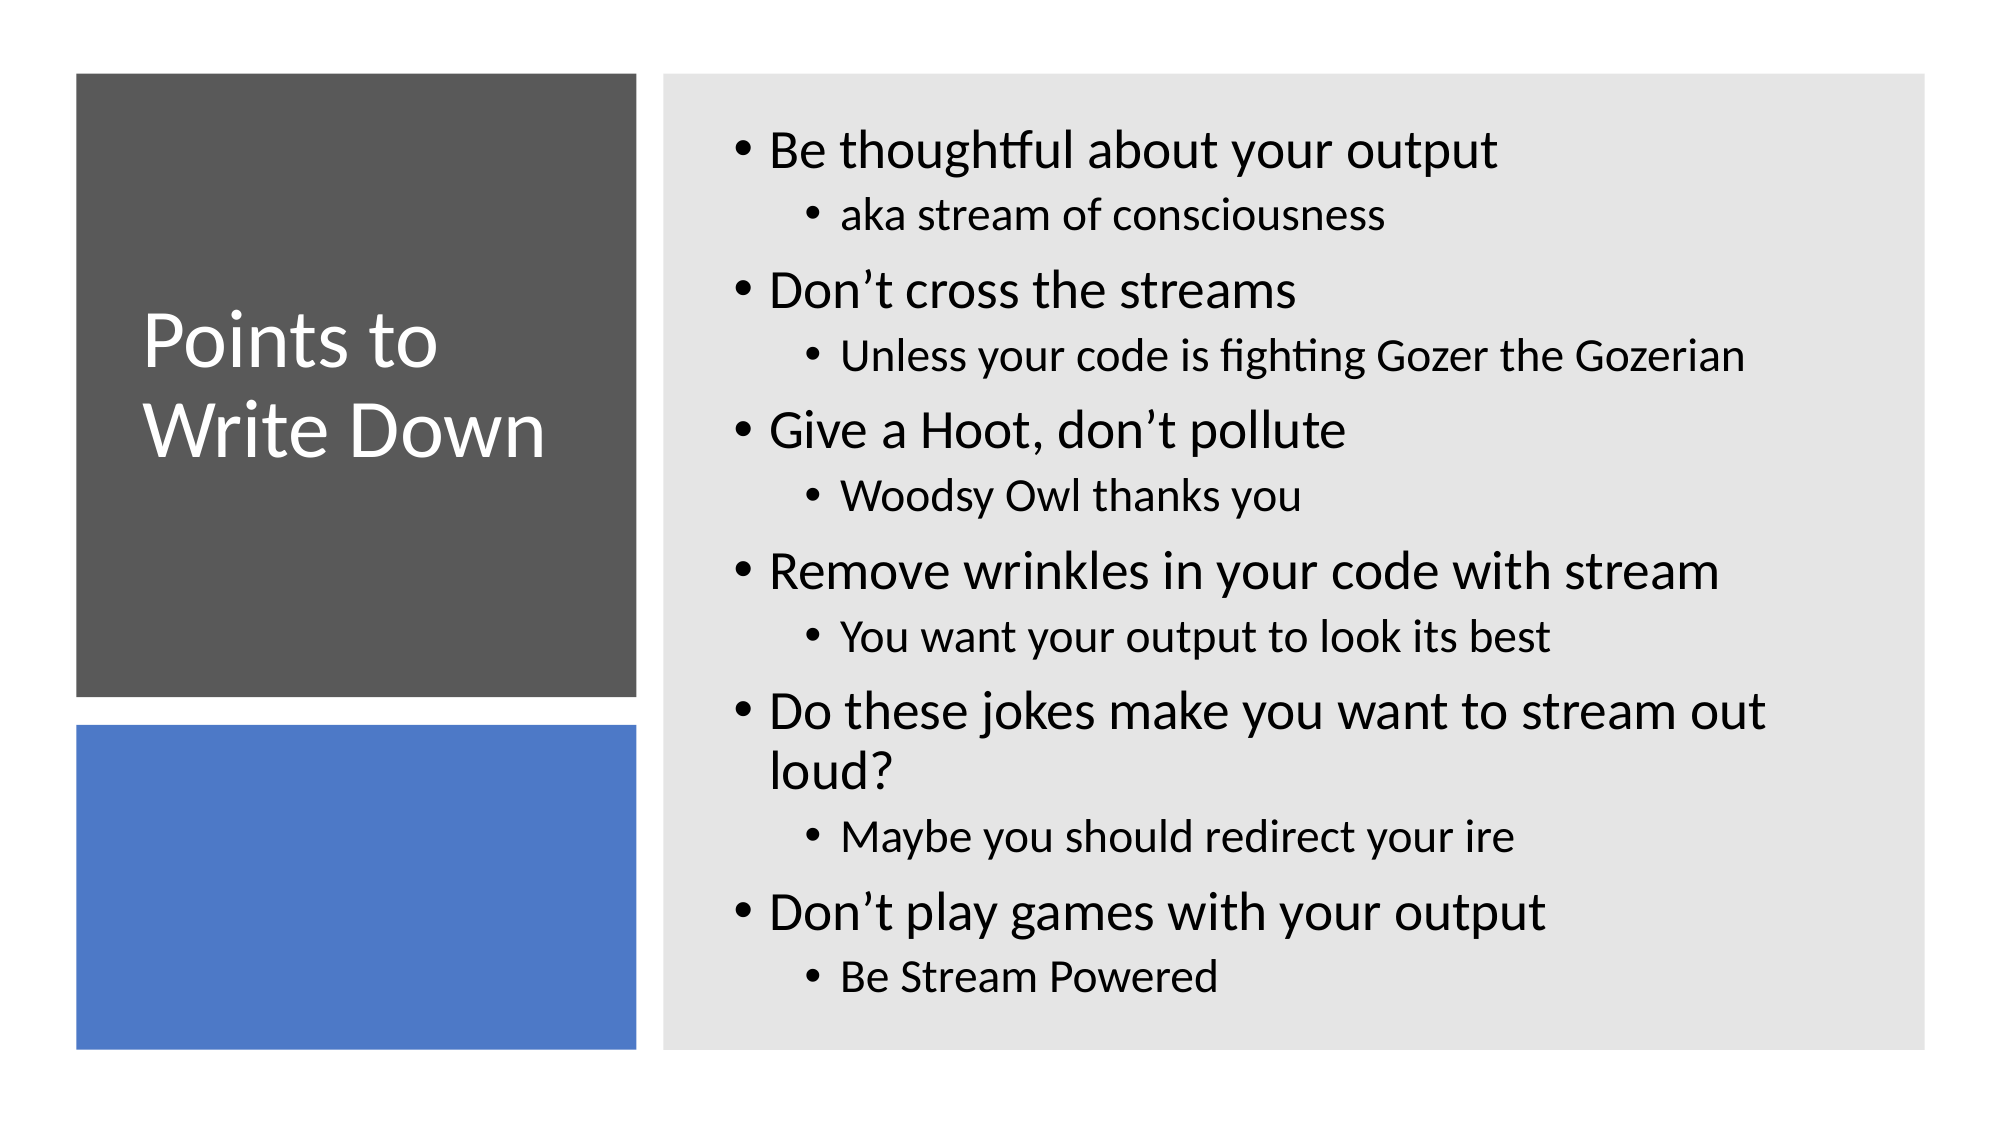

Be thoughtful about your output
aka stream of consciousness
Don’t cross the streams
Unless your code is fighting Gozer the Gozerian
Give a Hoot, don’t pollute
Woodsy Owl thanks you
Remove wrinkles in your code with stream
You want your output to look its best
Do these jokes make you want to stream out loud?
Maybe you should redirect your ire
Don’t play games with your output
Be Stream Powered
# Points to Write Down